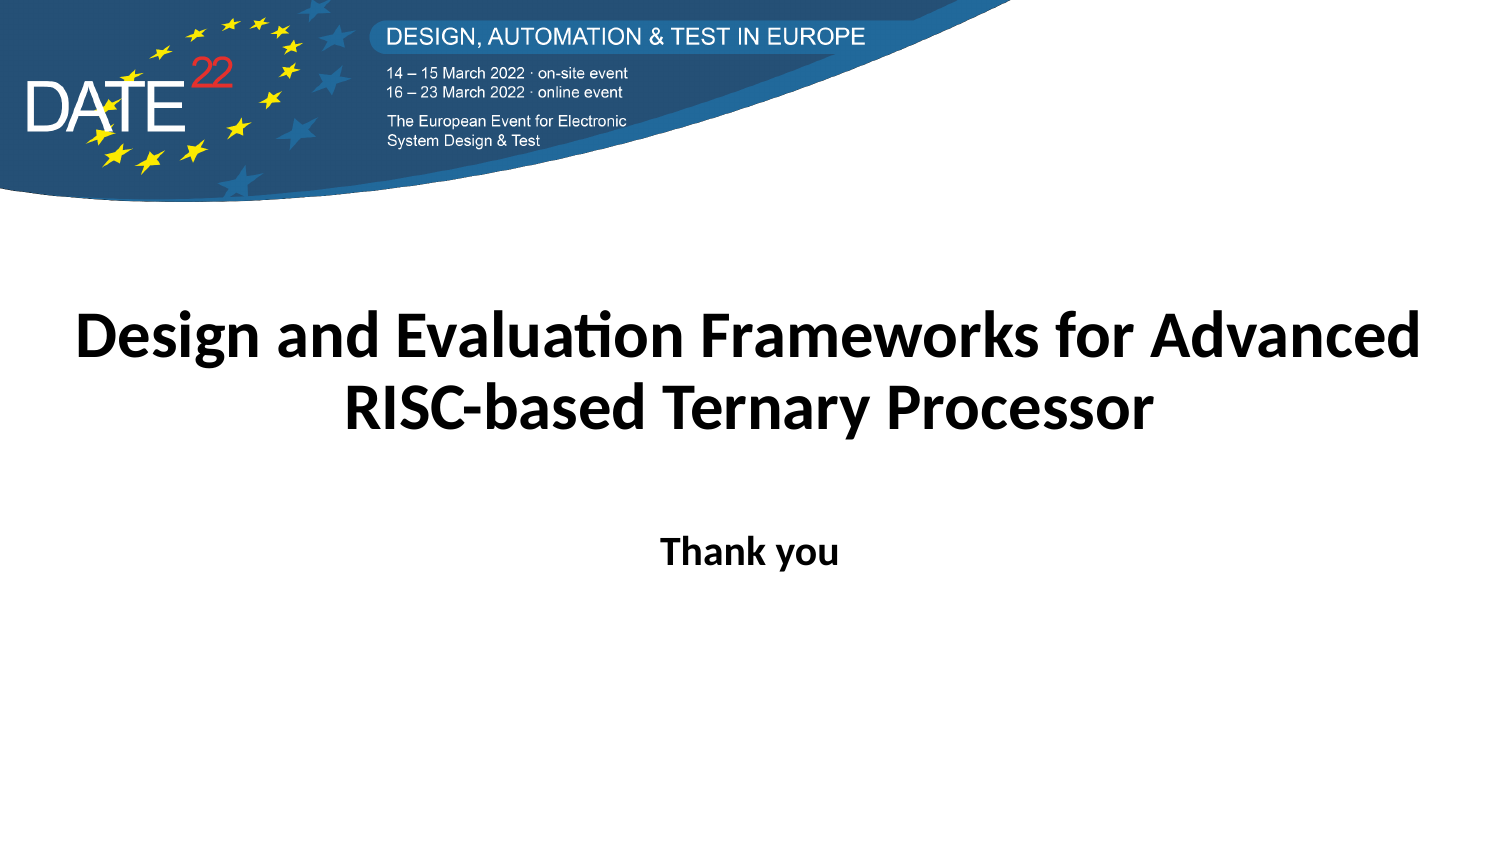

# Design and Evaluation Frameworks for Advanced RISC-based Ternary Processor
Thank you